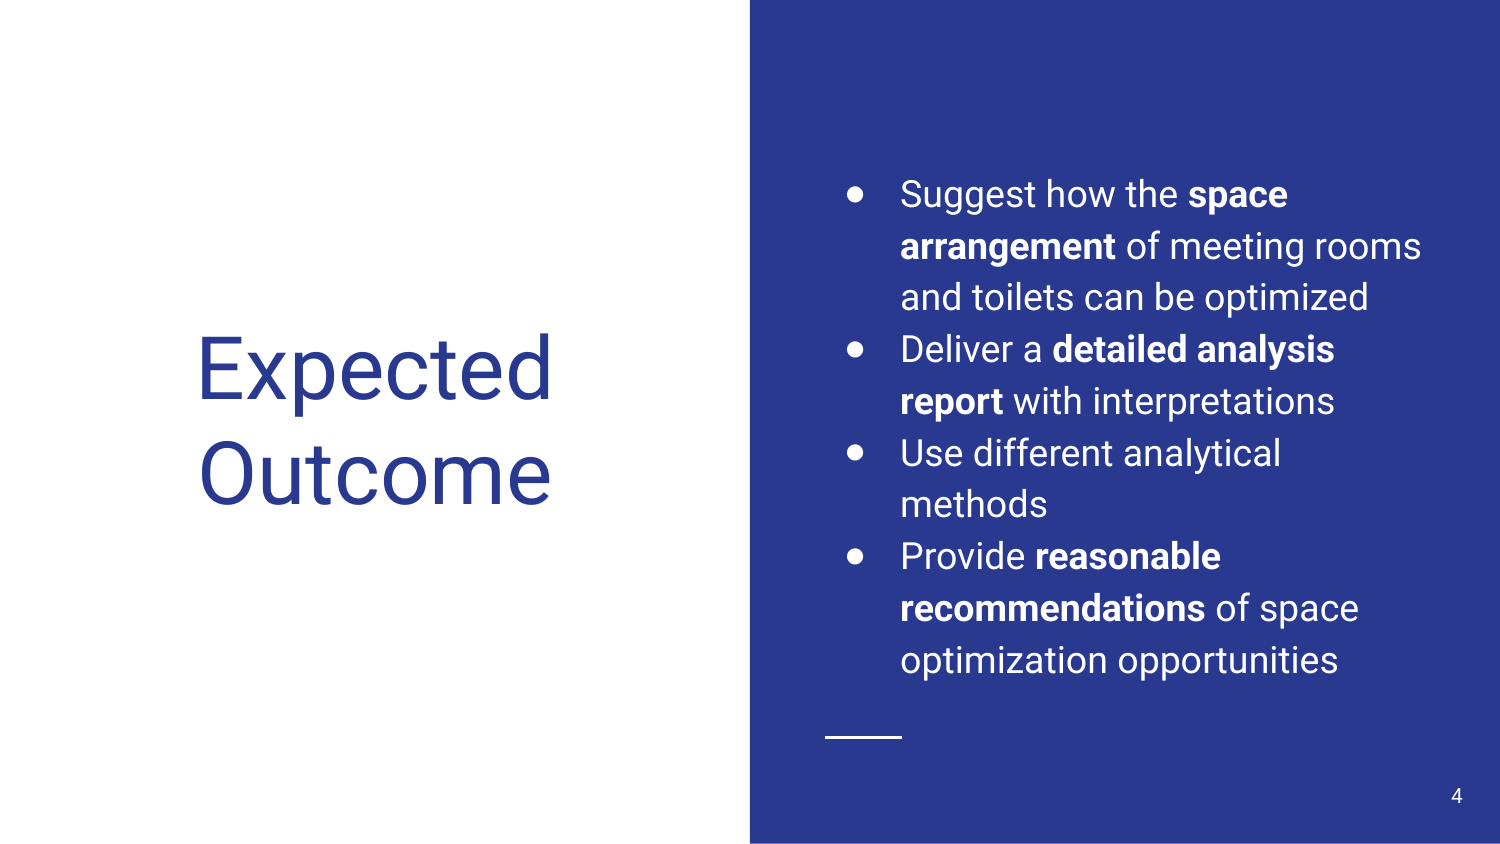

Suggest how the space arrangement of meeting rooms and toilets can be optimized
Deliver a detailed analysis report with interpretations
Use different analytical methods
Provide reasonable recommendations of space optimization opportunities
# Expected Outcome
4